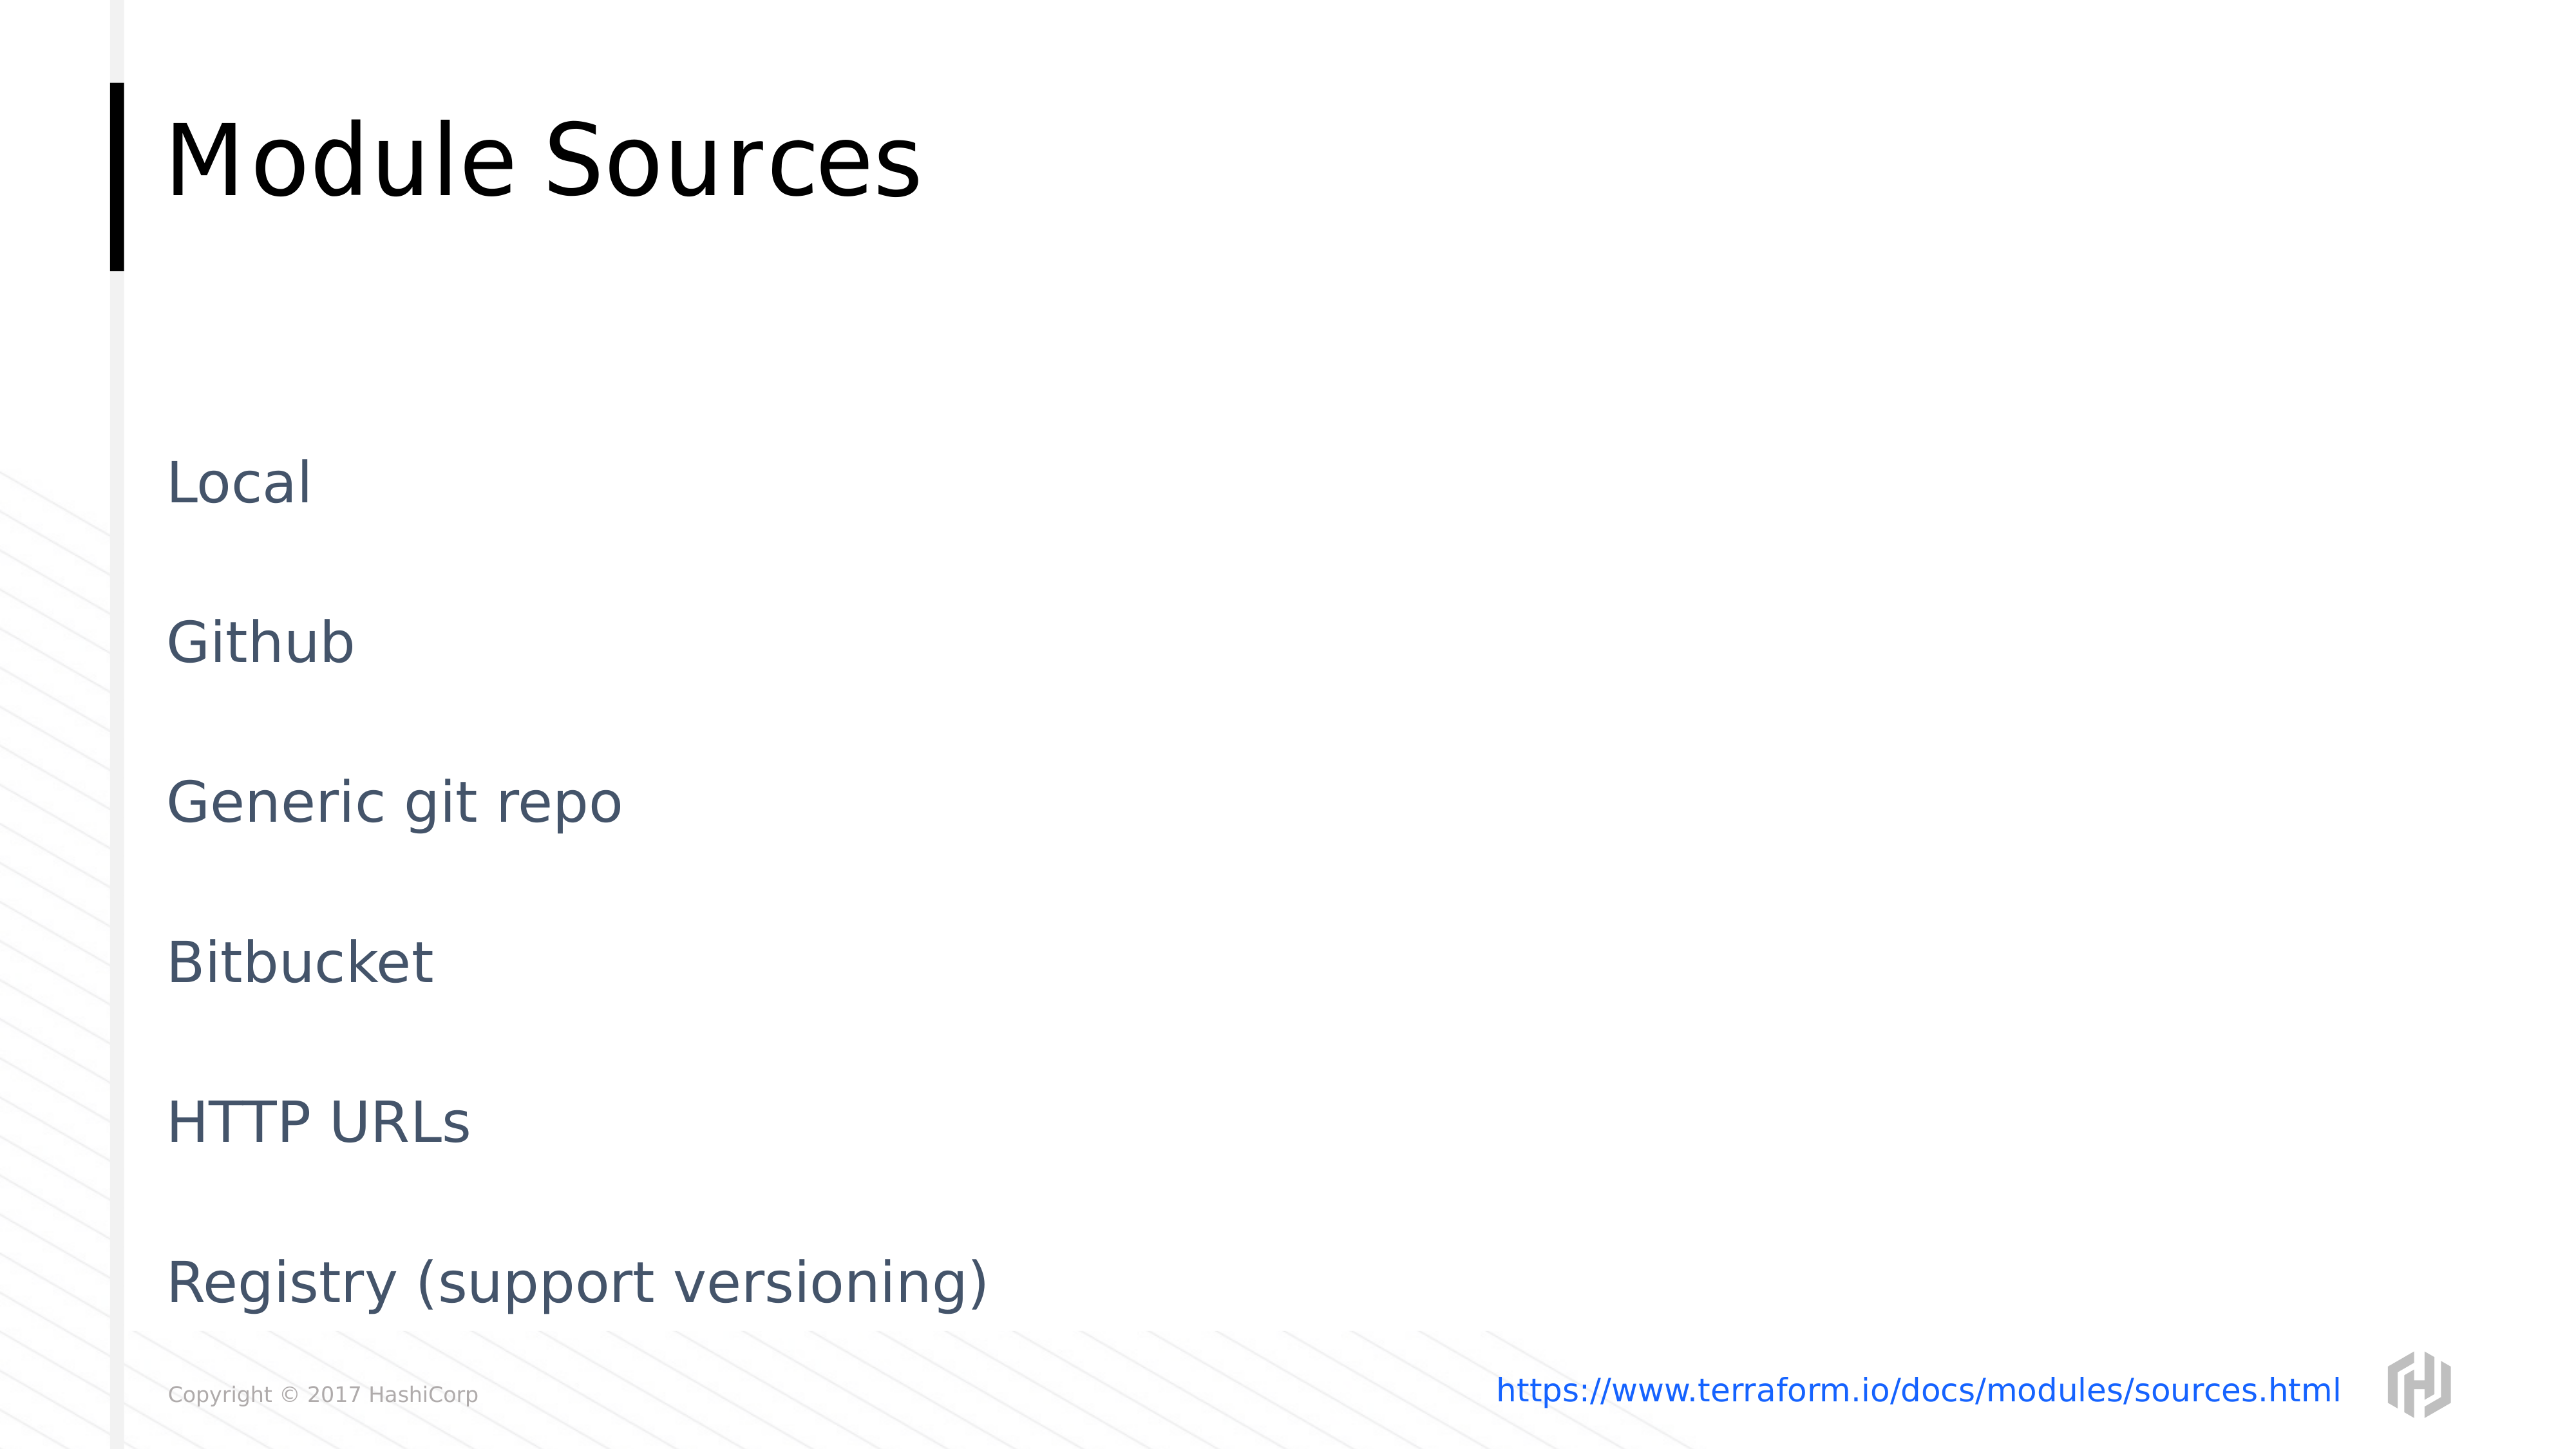

# Module Sources

Local

Github

Generic git repo

Bitbucket

HTTP URLs

Registry (support versioning)

https://www.terraform.io/docs/modules/sources.html